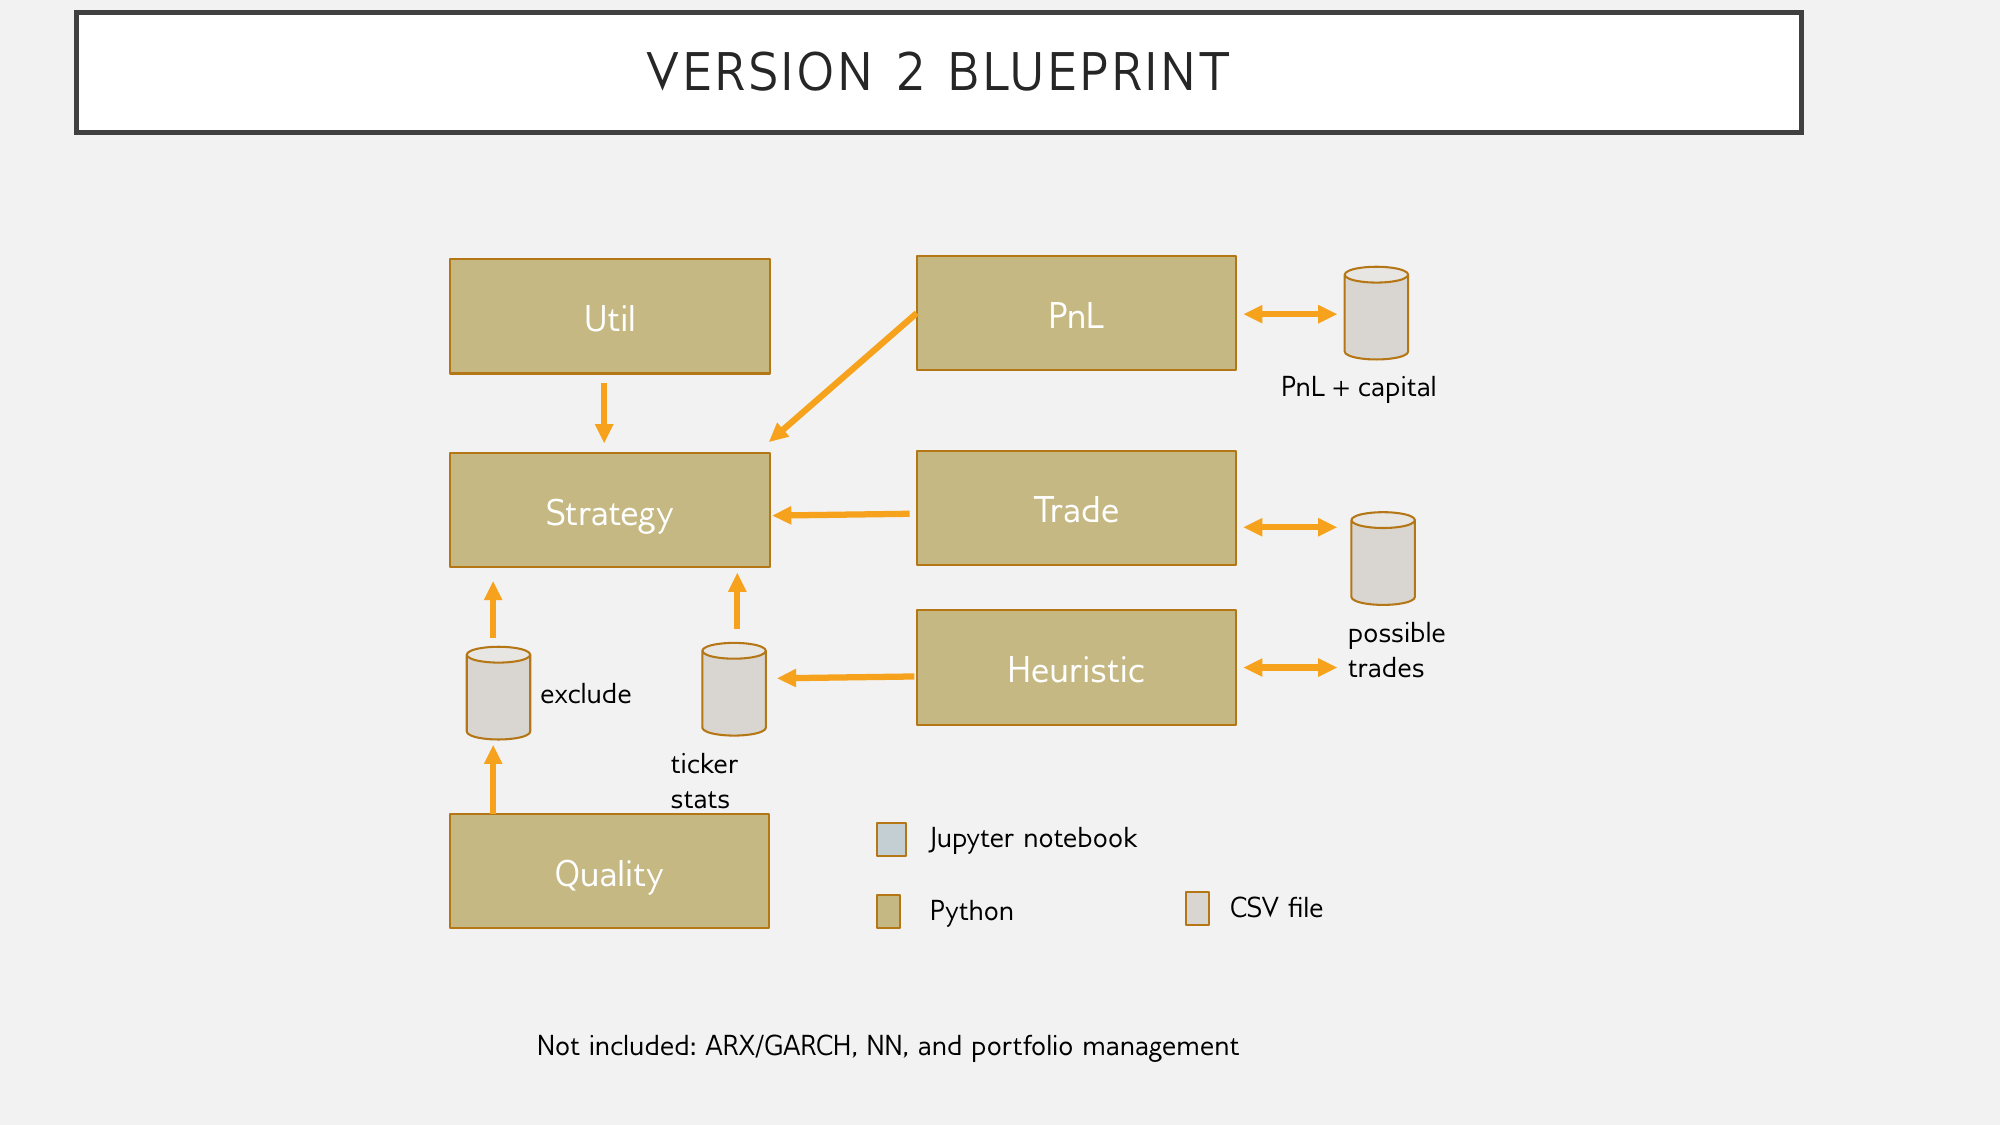

# Version 2 Blueprint
PnL
Util

PnL + capital
Trade
Strategy

possible
trades
Heuristic

exclude
ticker stats
Jupyter notebook
Quality

CSV file
Python

Not included: ARX/GARCH, NN, and portfolio management